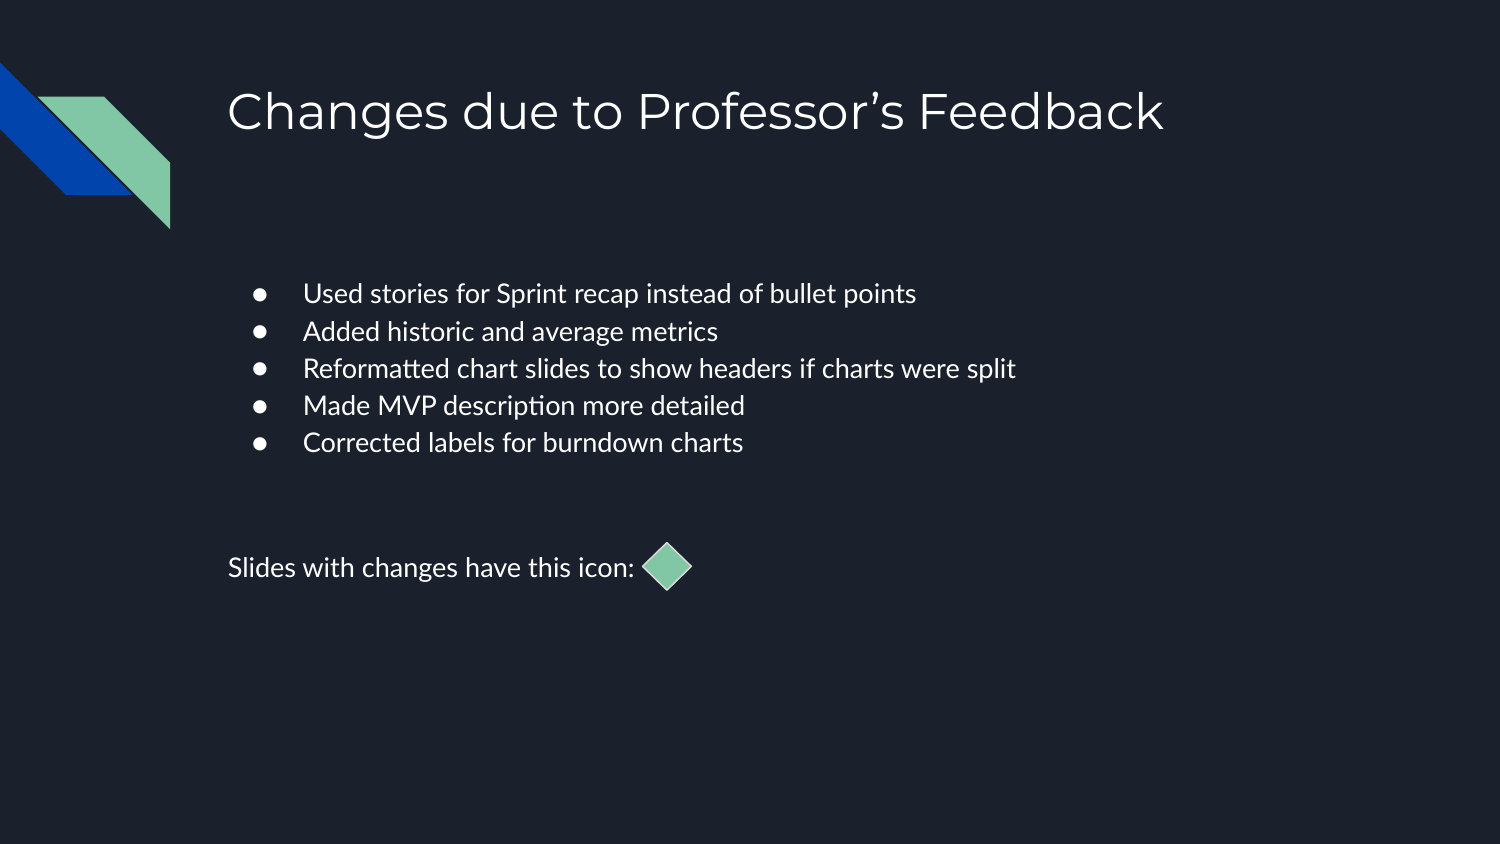

# Changes due to Professor’s Feedback
Used stories for Sprint recap instead of bullet points
Added historic and average metrics
Reformatted chart slides to show headers if charts were split
Made MVP description more detailed
Corrected labels for burndown charts

Slides with changes have this icon: